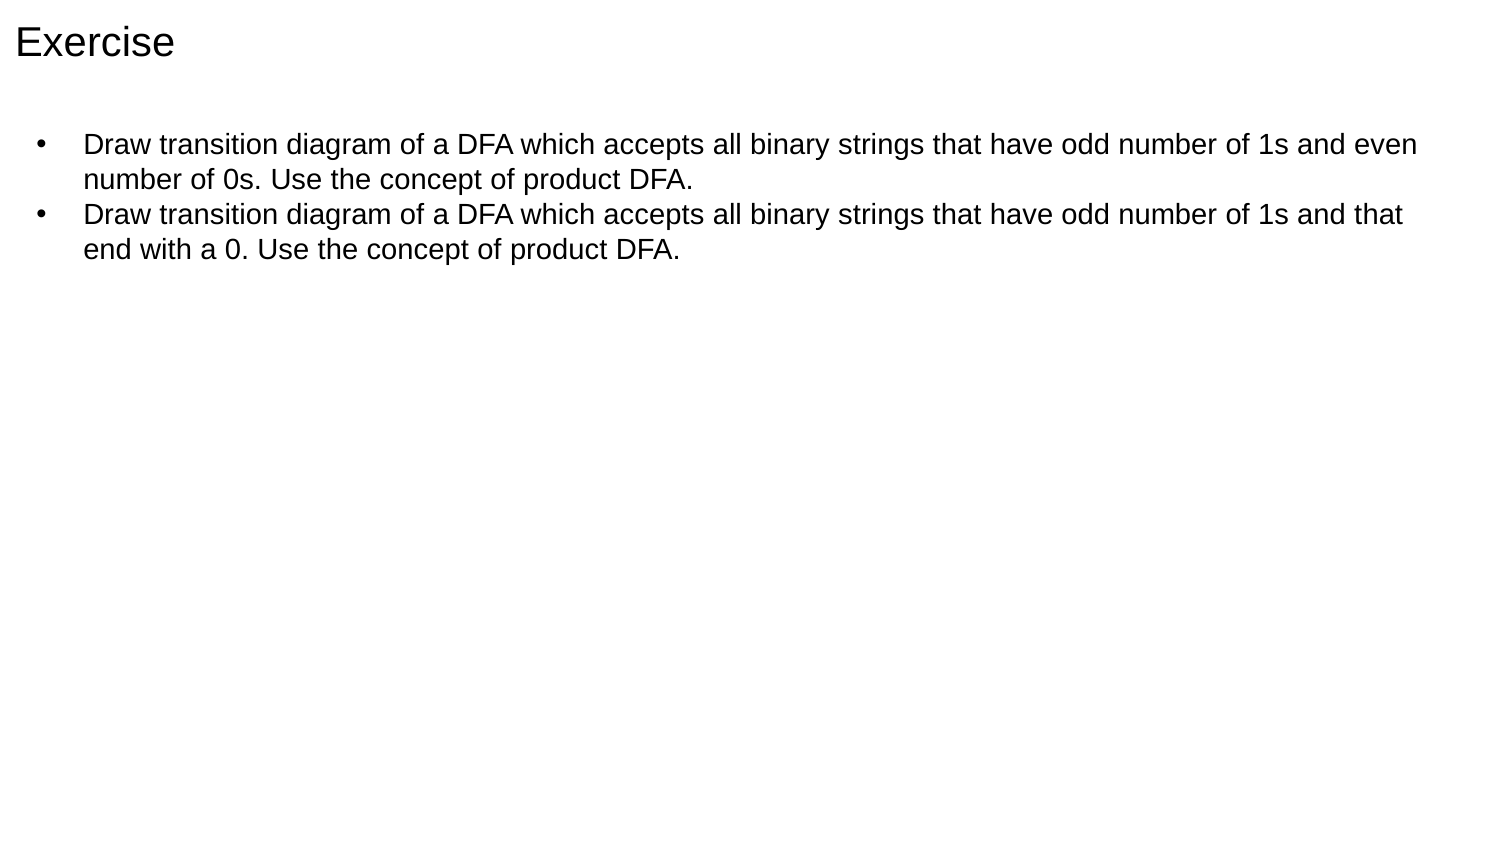

Exercise
Draw transition diagram of a DFA which accepts all binary strings that have odd number of 1s and even number of 0s. Use the concept of product DFA.
Draw transition diagram of a DFA which accepts all binary strings that have odd number of 1s and that end with a 0. Use the concept of product DFA.